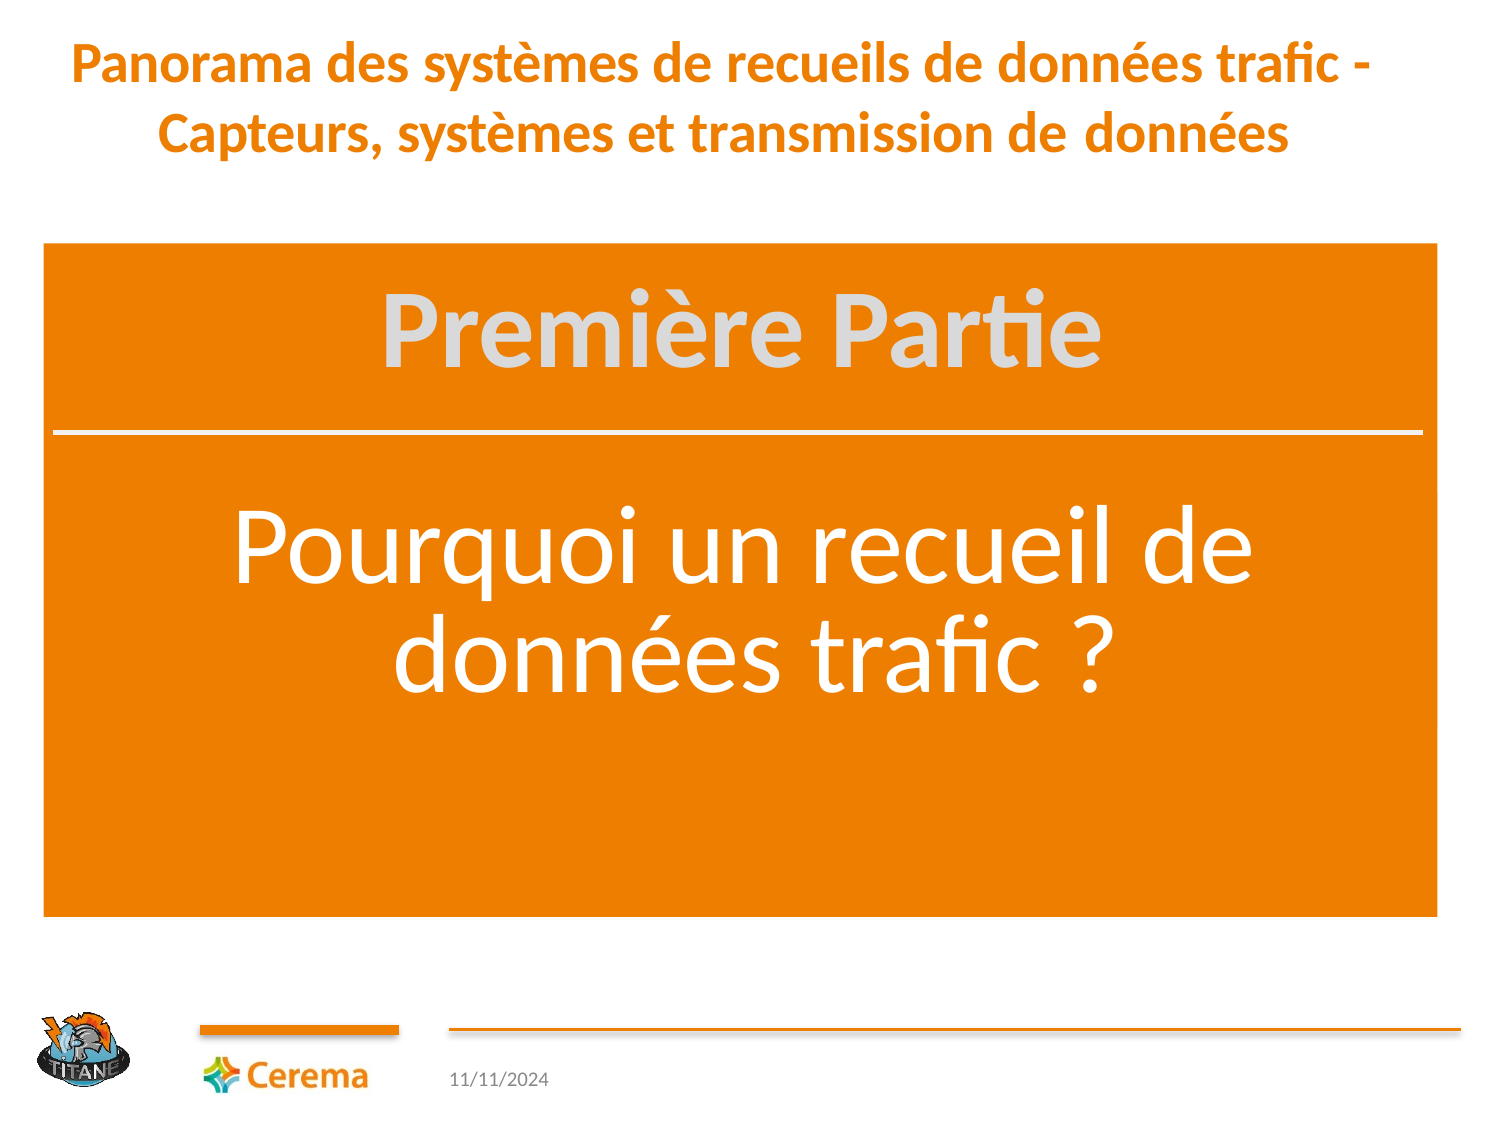

# Panorama des systèmes de recueils de données trafic -  Capteurs, systèmes et transmission de données
Première Partie

Pourquoi un recueil de  données trafic ?